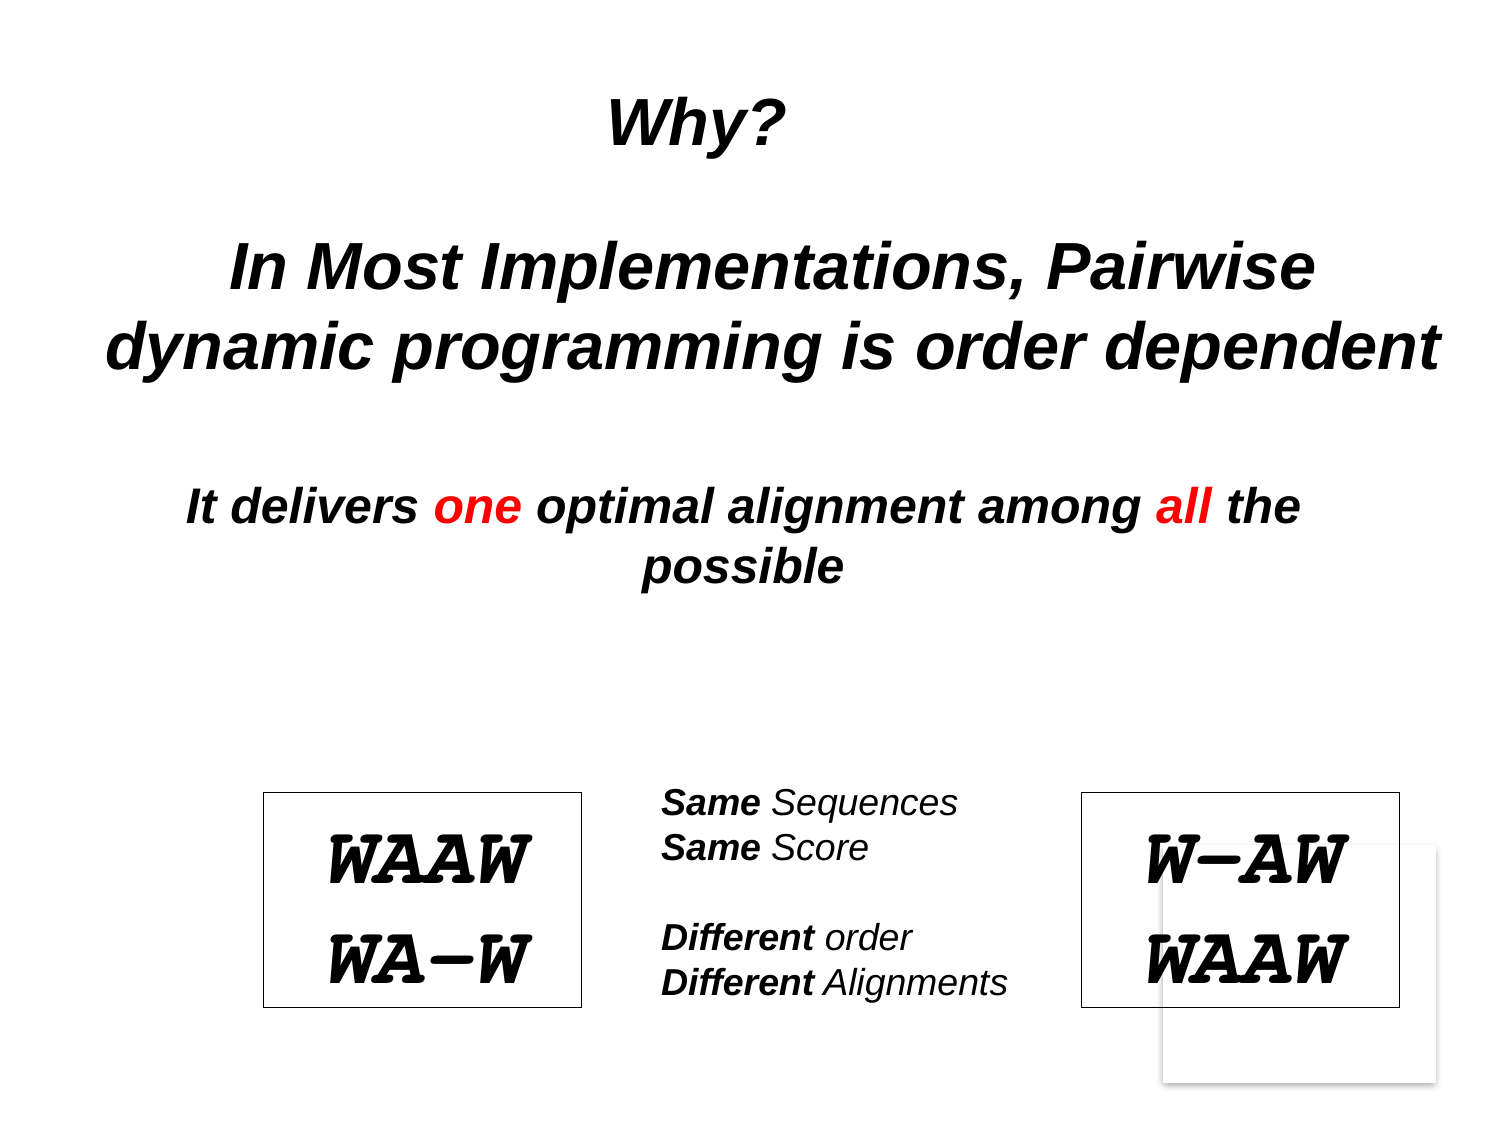

Why?
In Most Implementations, Pairwise dynamic programming is order dependent
It delivers one optimal alignment among all the possible
Same Sequences
Same Score

Different order
Different Alignments
WAAW
WA-W
W-AW
WAAW